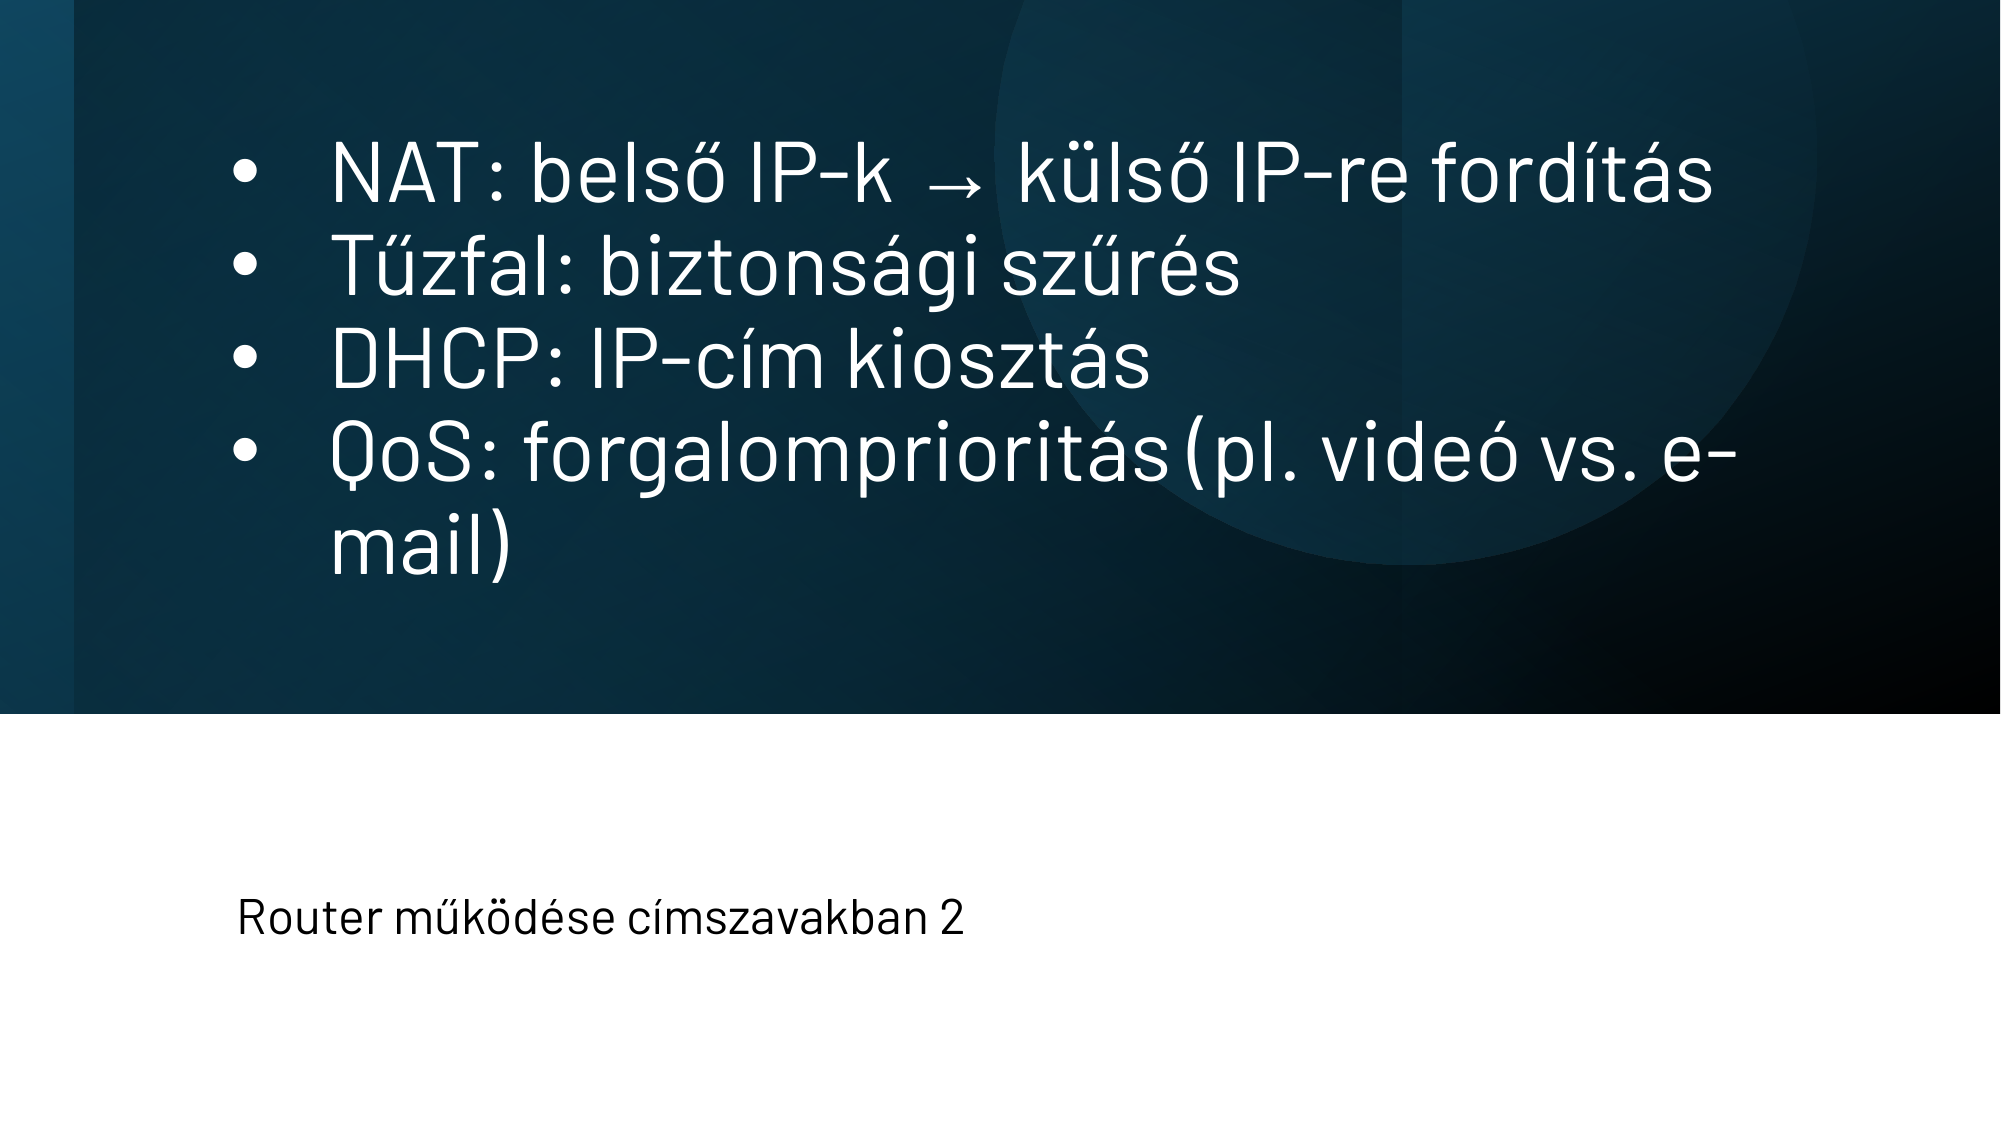

# NAT: belső IP-k → külső IP-re fordítás
Tűzfal: biztonsági szűrés
DHCP: IP-cím kiosztás
QoS: forgalomprioritás (pl. videó vs. e-mail)
Router működése címszavakban 2